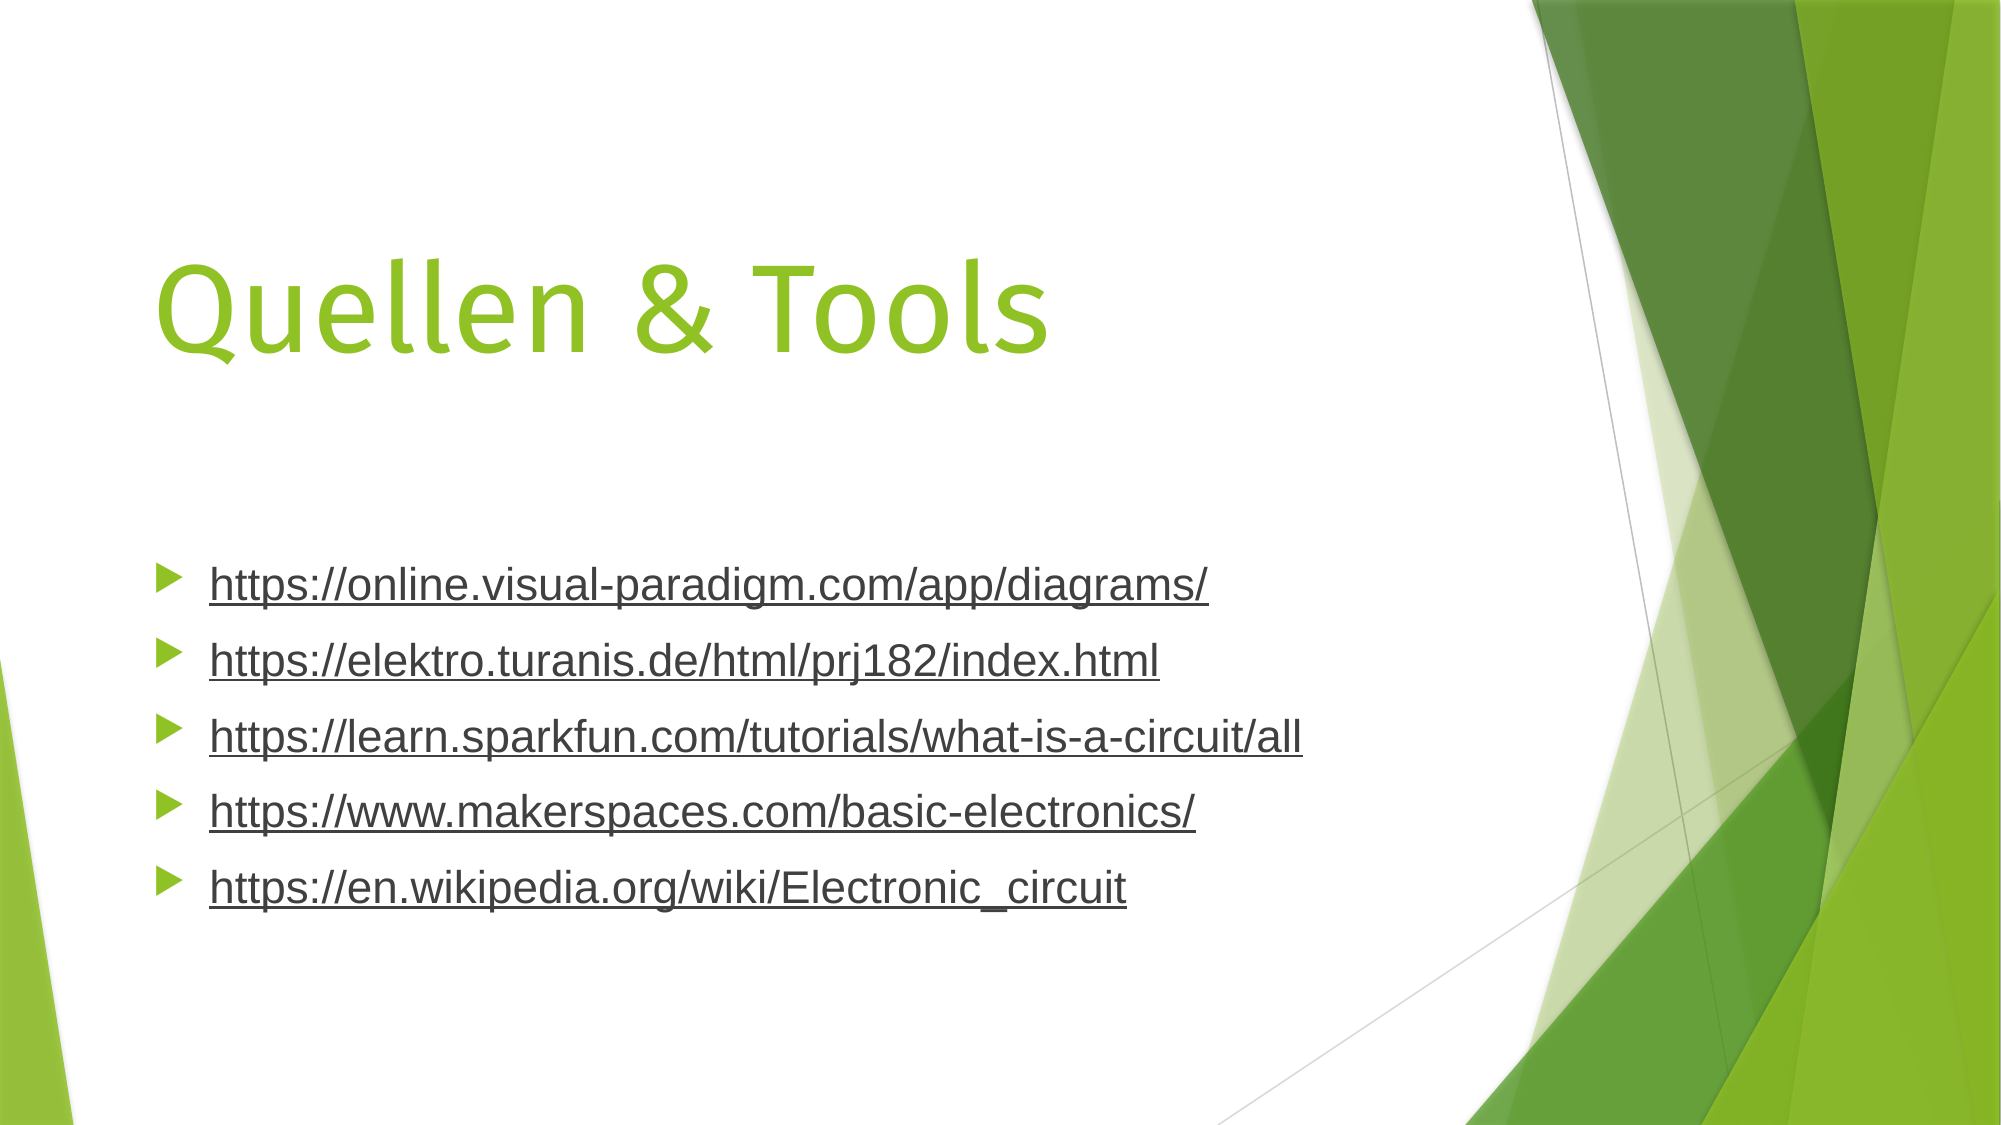

# Quellen & Tools
https://online.visual-paradigm.com/app/diagrams/
https://elektro.turanis.de/html/prj182/index.html
https://learn.sparkfun.com/tutorials/what-is-a-circuit/all
https://www.makerspaces.com/basic-electronics/
https://en.wikipedia.org/wiki/Electronic_circuit